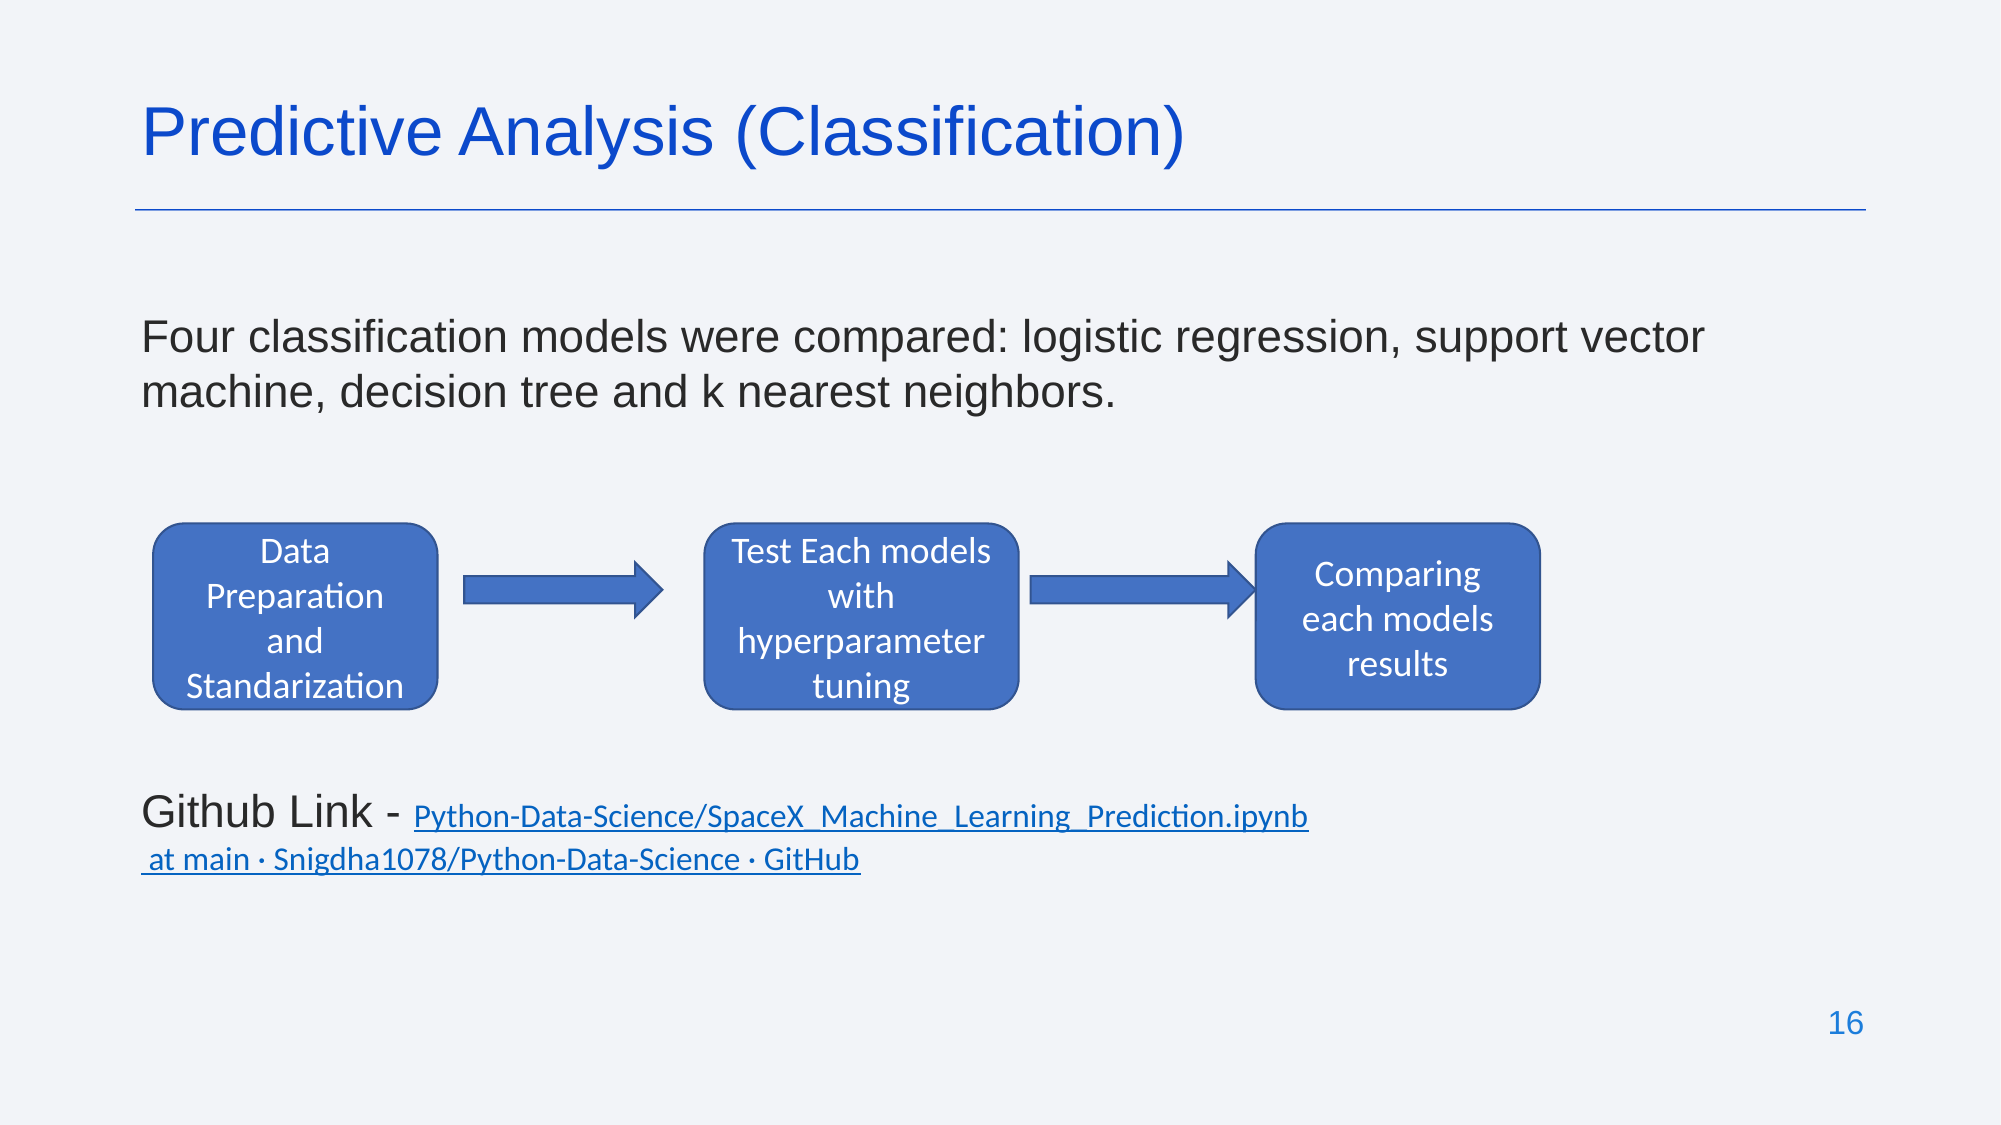

Predictive Analysis (Classification)
Four classification models were compared: logistic regression, support vector machine, decision tree and k nearest neighbors.

Github Link - Python-Data-Science/SpaceX_Machine_Learning_Prediction.ipynb at main · Snigdha1078/Python-Data-Science · GitHub

Data Preparation and Standarization
Test Each models with hyperparameter tuning
Comparing each models results

16